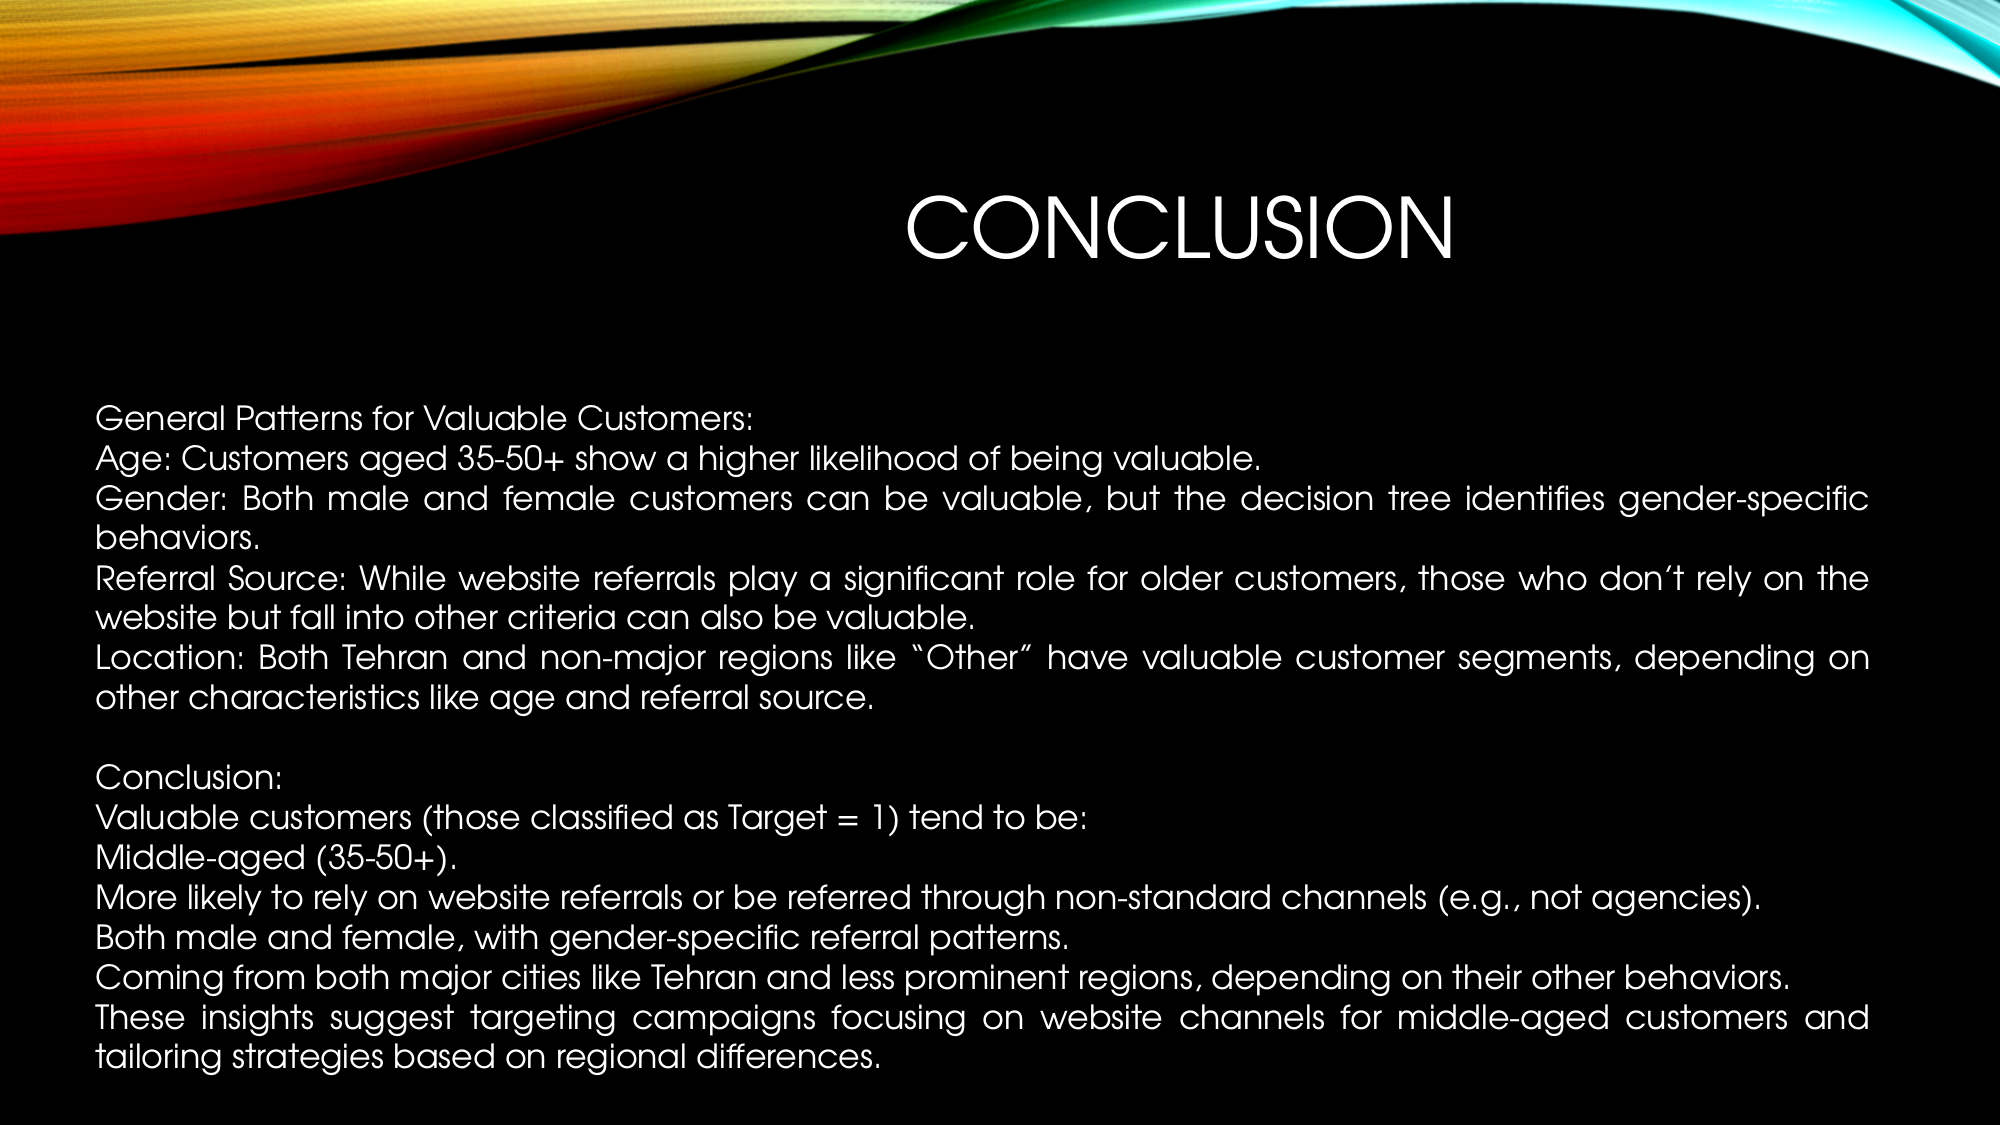

# conclusion
General Patterns for Valuable Customers:
Age: Customers aged 35-50+ show a higher likelihood of being valuable.
Gender: Both male and female customers can be valuable, but the decision tree identifies gender-specific behaviors.
Referral Source: While website referrals play a significant role for older customers, those who don’t rely on the website but fall into other criteria can also be valuable.
Location: Both Tehran and non-major regions like “Other” have valuable customer segments, depending on other characteristics like age and referral source.

Conclusion:
Valuable customers (those classified as Target = 1) tend to be:
Middle-aged (35-50+).
More likely to rely on website referrals or be referred through non-standard channels (e.g., not agencies).
Both male and female, with gender-specific referral patterns.
Coming from both major cities like Tehran and less prominent regions, depending on their other behaviors.
These insights suggest targeting campaigns focusing on website channels for middle-aged customers and tailoring strategies based on regional differences.